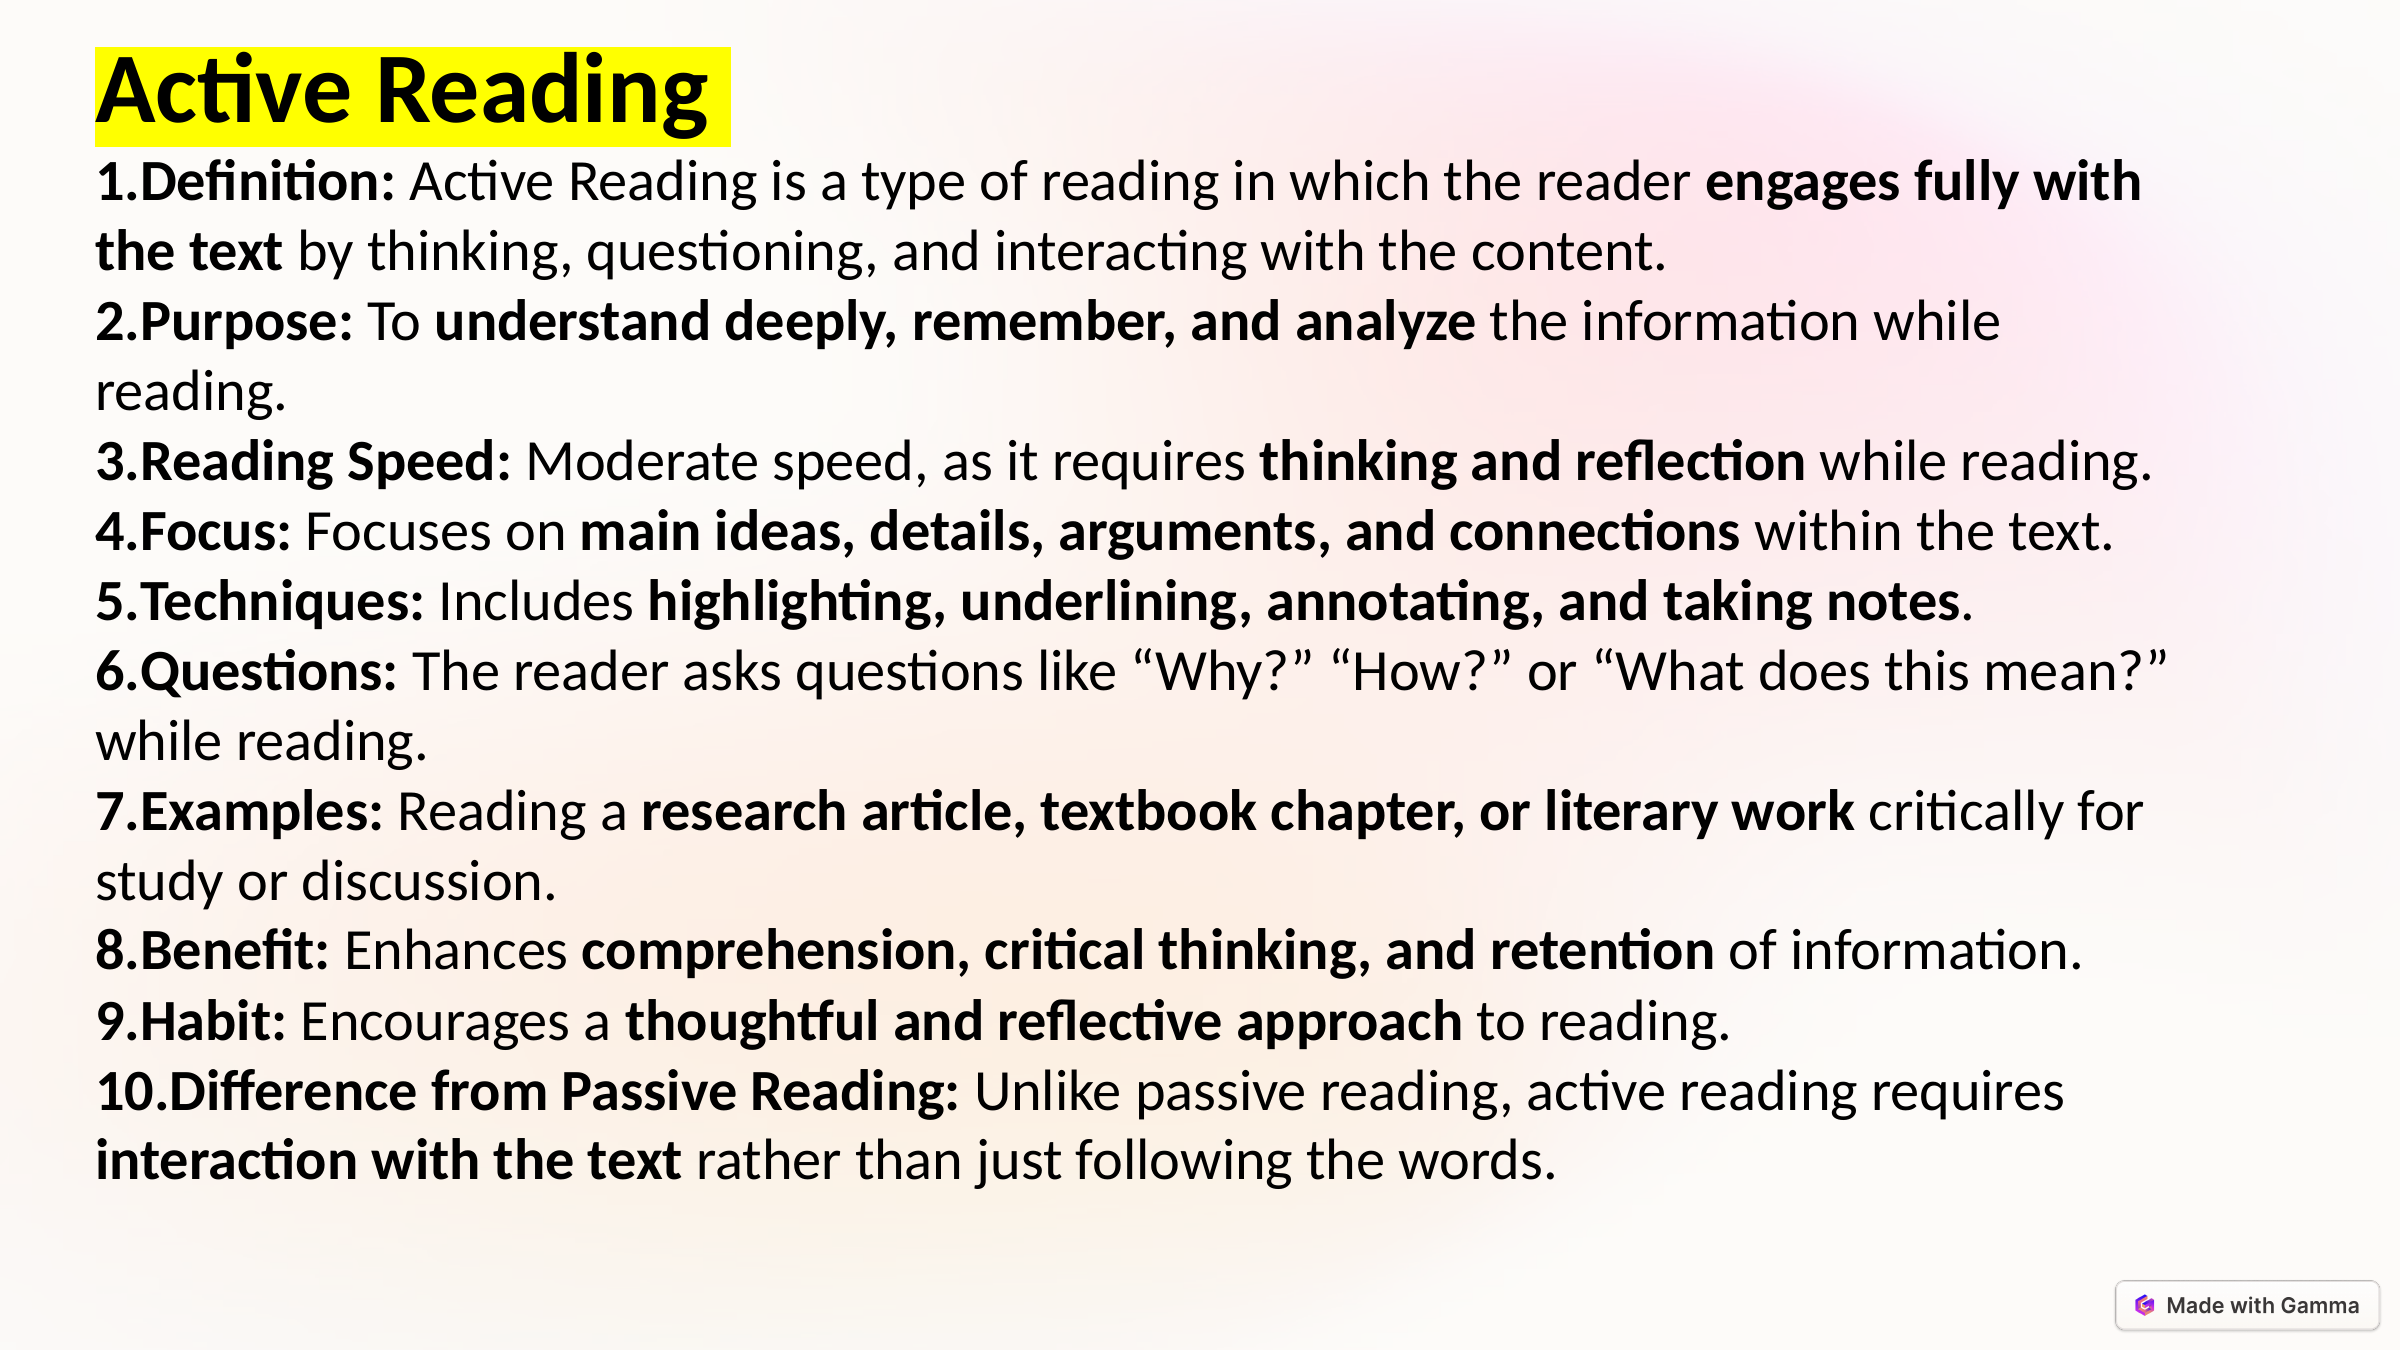

Active Reading
Definition: Active Reading is a type of reading in which the reader engages fully with the text by thinking, questioning, and interacting with the content.
Purpose: To understand deeply, remember, and analyze the information while reading.
Reading Speed: Moderate speed, as it requires thinking and reflection while reading.
Focus: Focuses on main ideas, details, arguments, and connections within the text.
Techniques: Includes highlighting, underlining, annotating, and taking notes.
Questions: The reader asks questions like “Why?” “How?” or “What does this mean?” while reading.
Examples: Reading a research article, textbook chapter, or literary work critically for study or discussion.
Benefit: Enhances comprehension, critical thinking, and retention of information.
Habit: Encourages a thoughtful and reflective approach to reading.
Difference from Passive Reading: Unlike passive reading, active reading requires interaction with the text rather than just following the words.